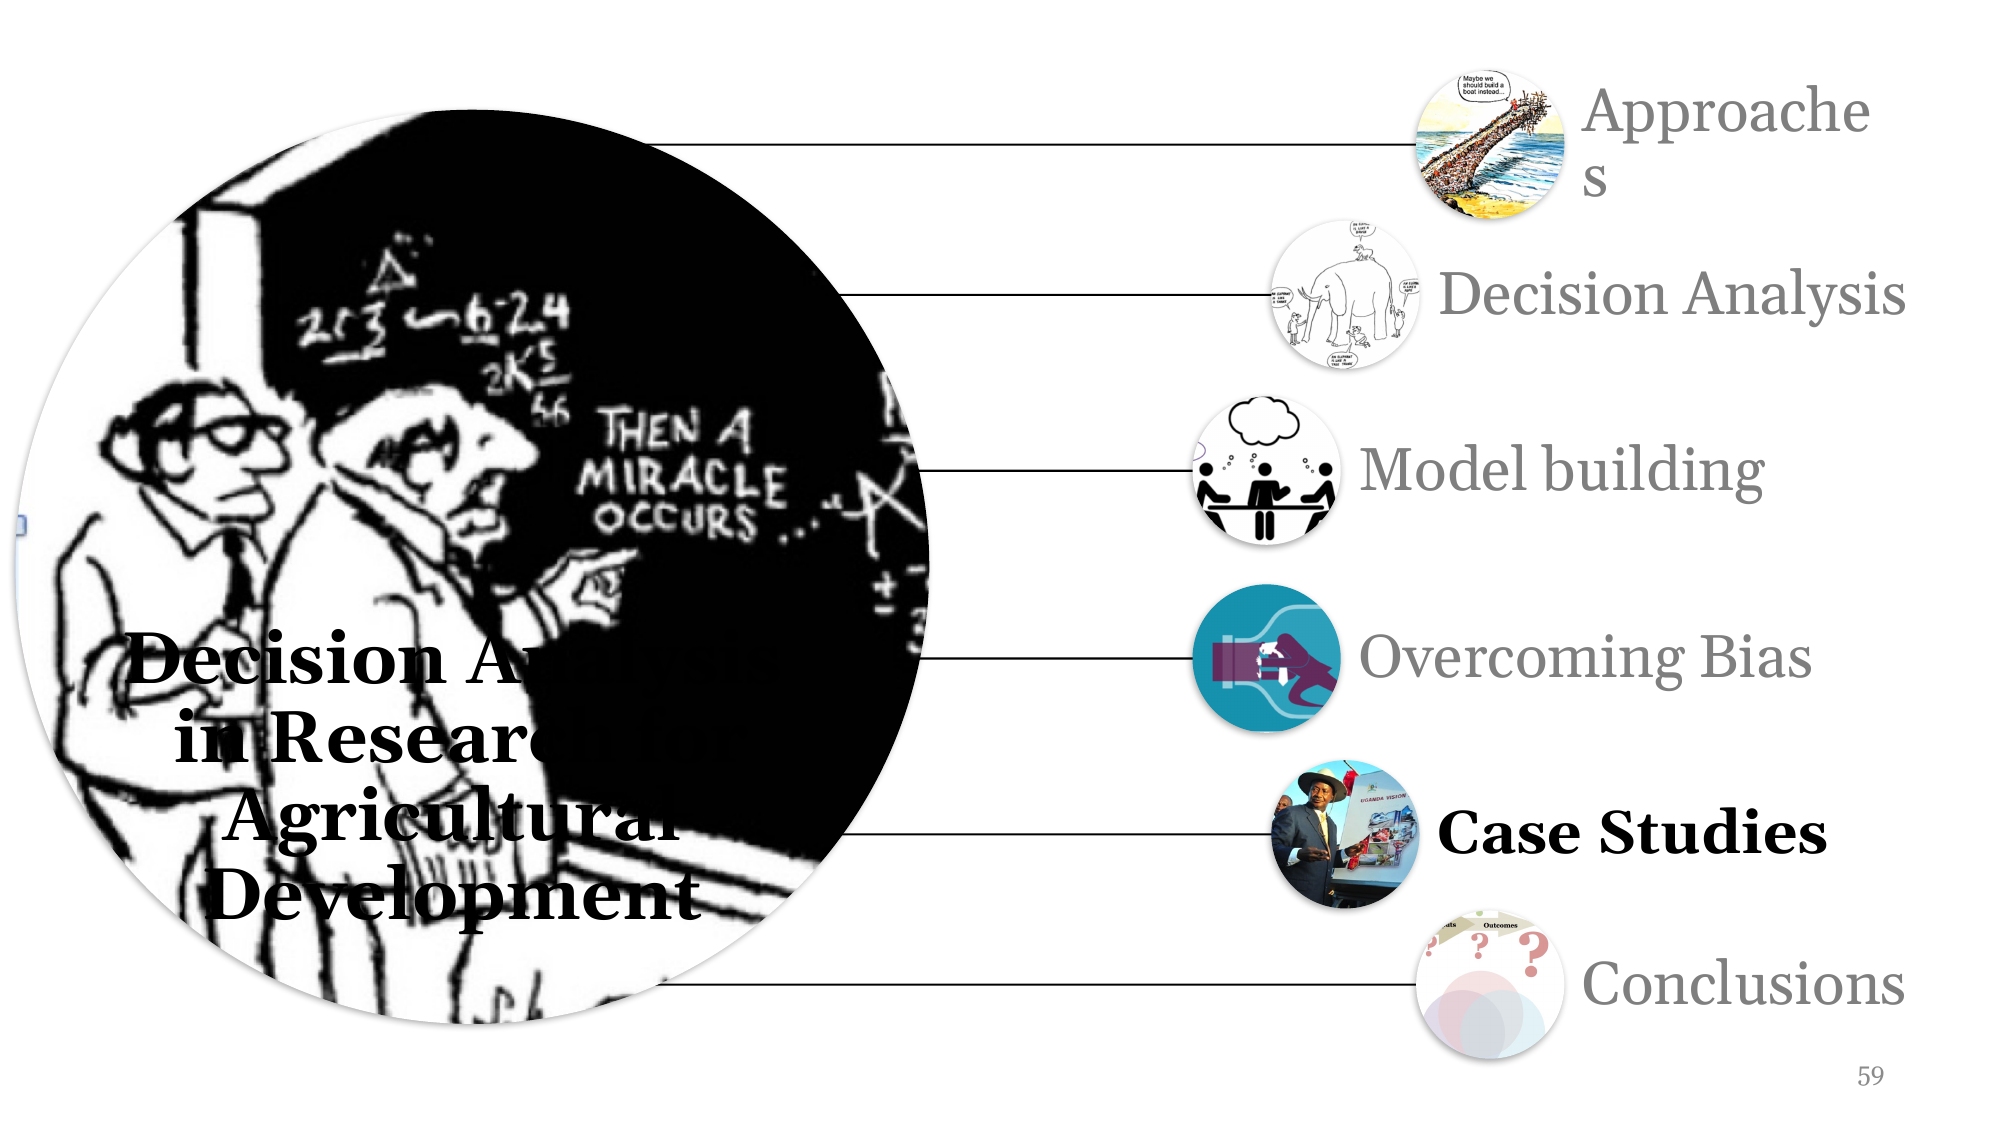

Decision Analysis
 in Research for Agricultural Development
Approaches
Decision Analysis
Model building
Overcoming Bias
Case Studies
Conclusions
59